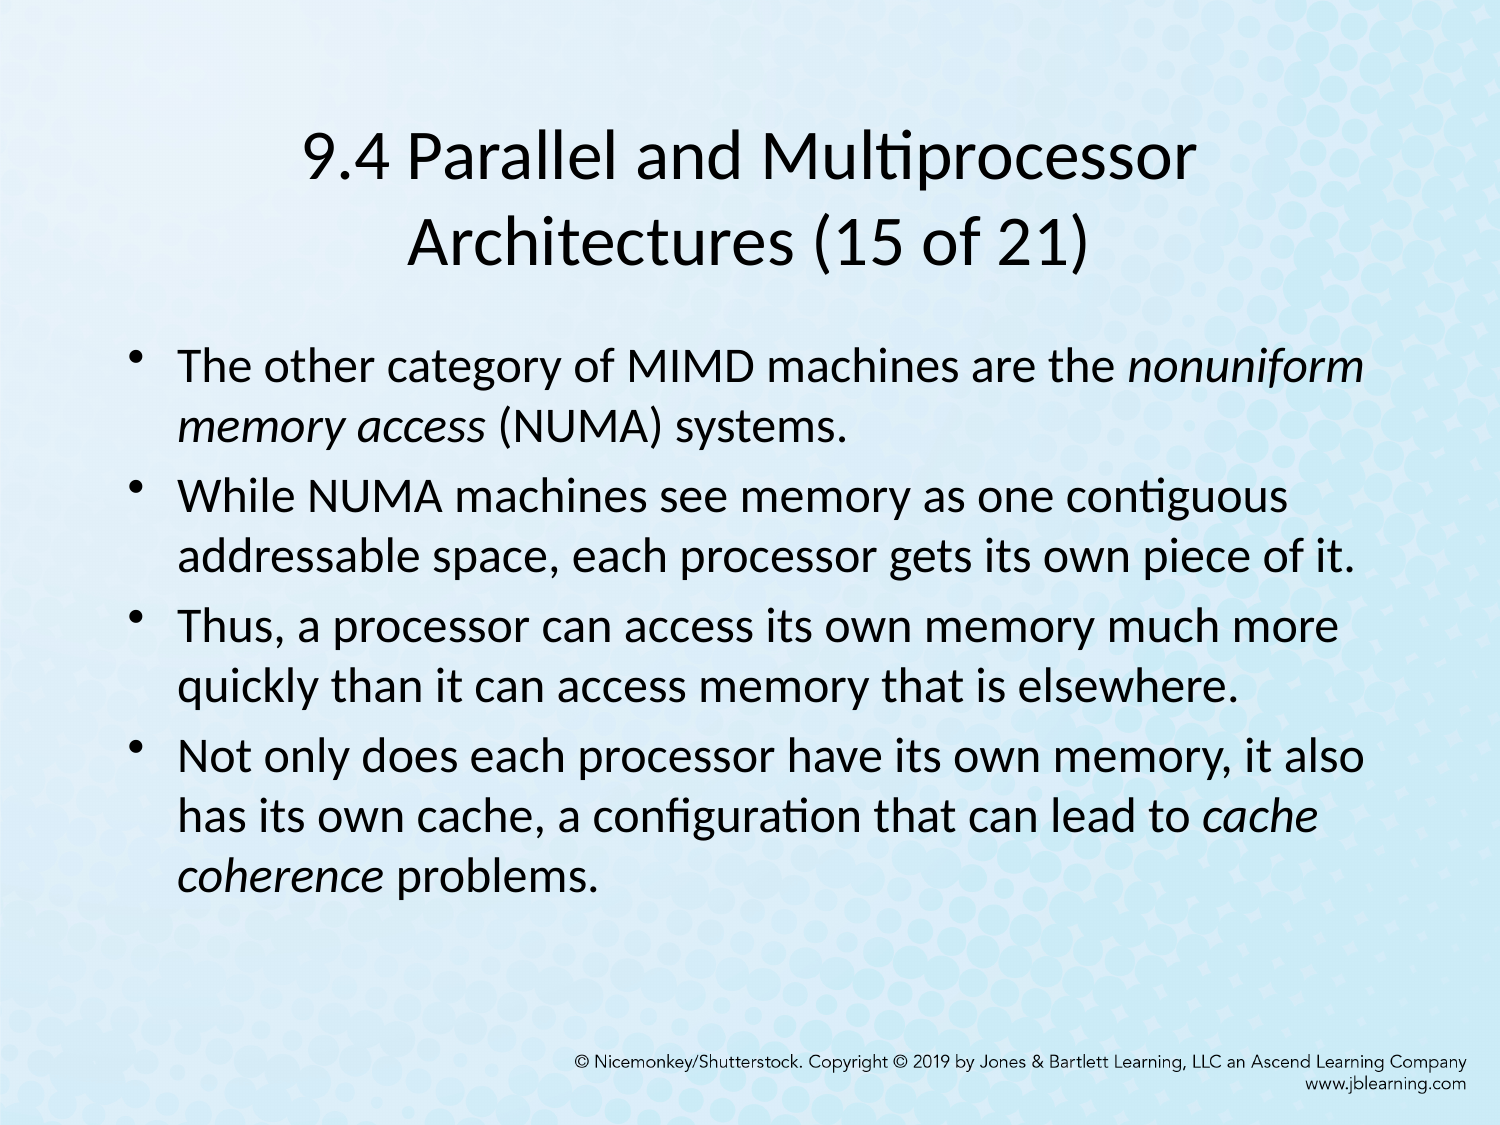

# 9.4 Parallel and Multiprocessor Architectures (15 of 21)
The other category of MIMD machines are the nonuniform memory access (NUMA) systems.
While NUMA machines see memory as one contiguous addressable space, each processor gets its own piece of it.
Thus, a processor can access its own memory much more quickly than it can access memory that is elsewhere.
Not only does each processor have its own memory, it also has its own cache, a configuration that can lead to cache coherence problems.